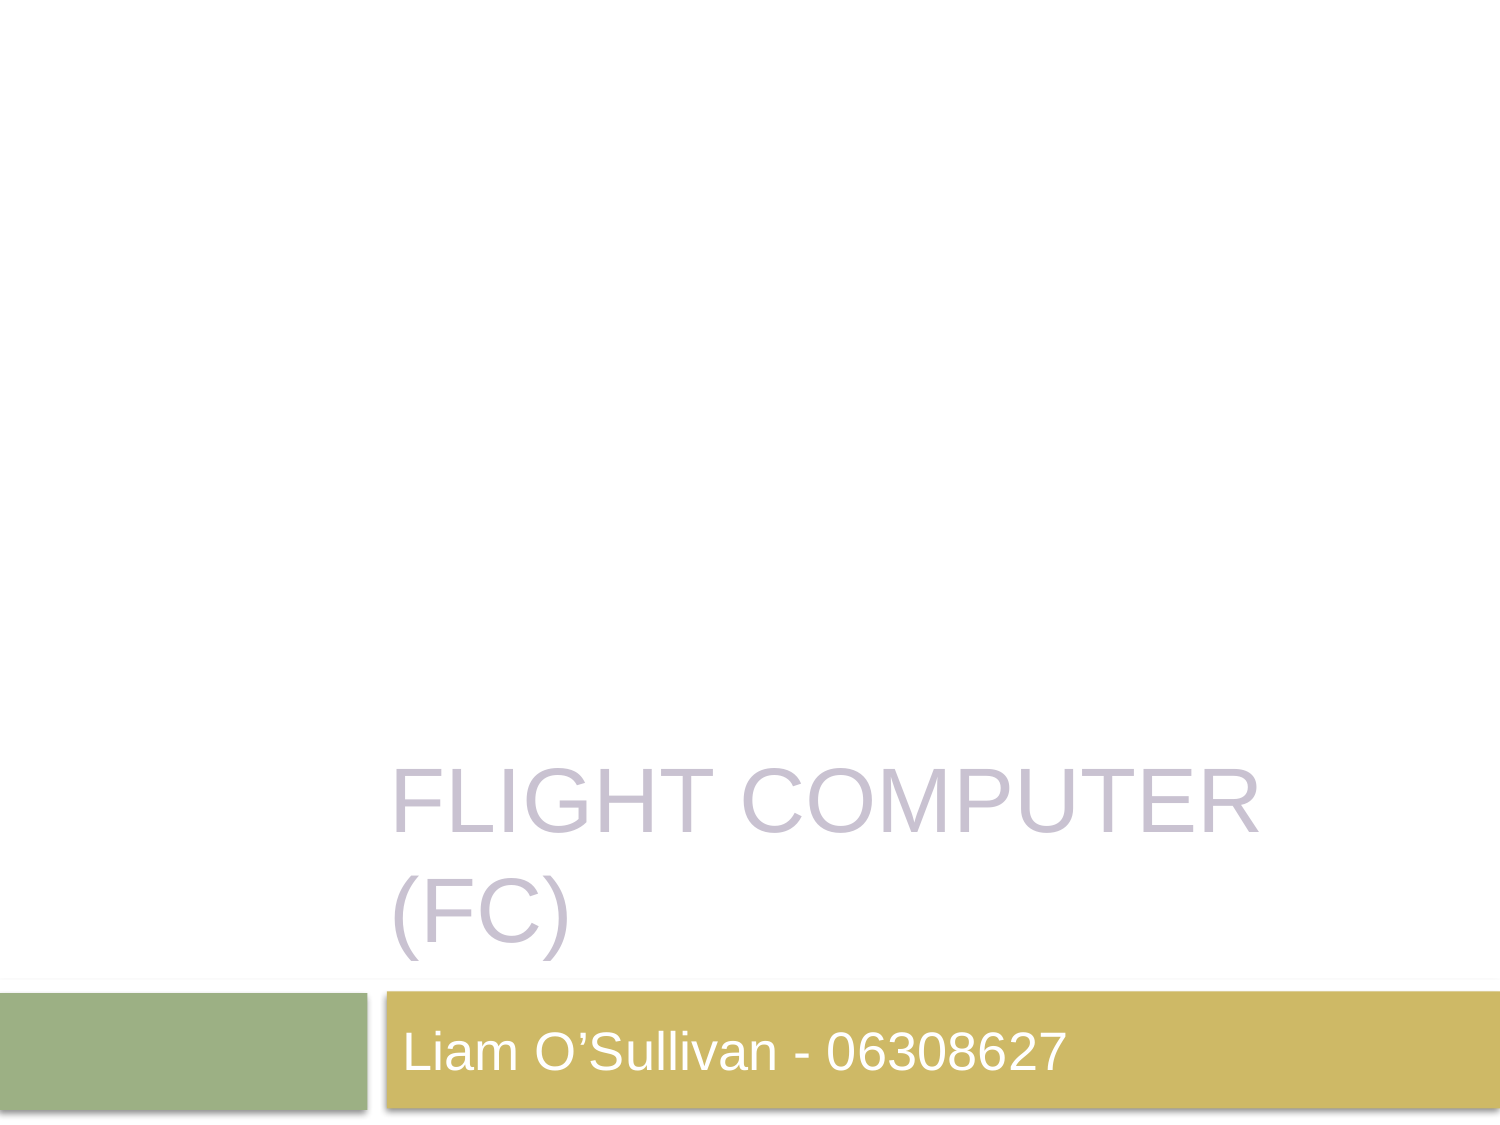

# Flight Computer (FC)
Liam O’Sullivan - 06308627